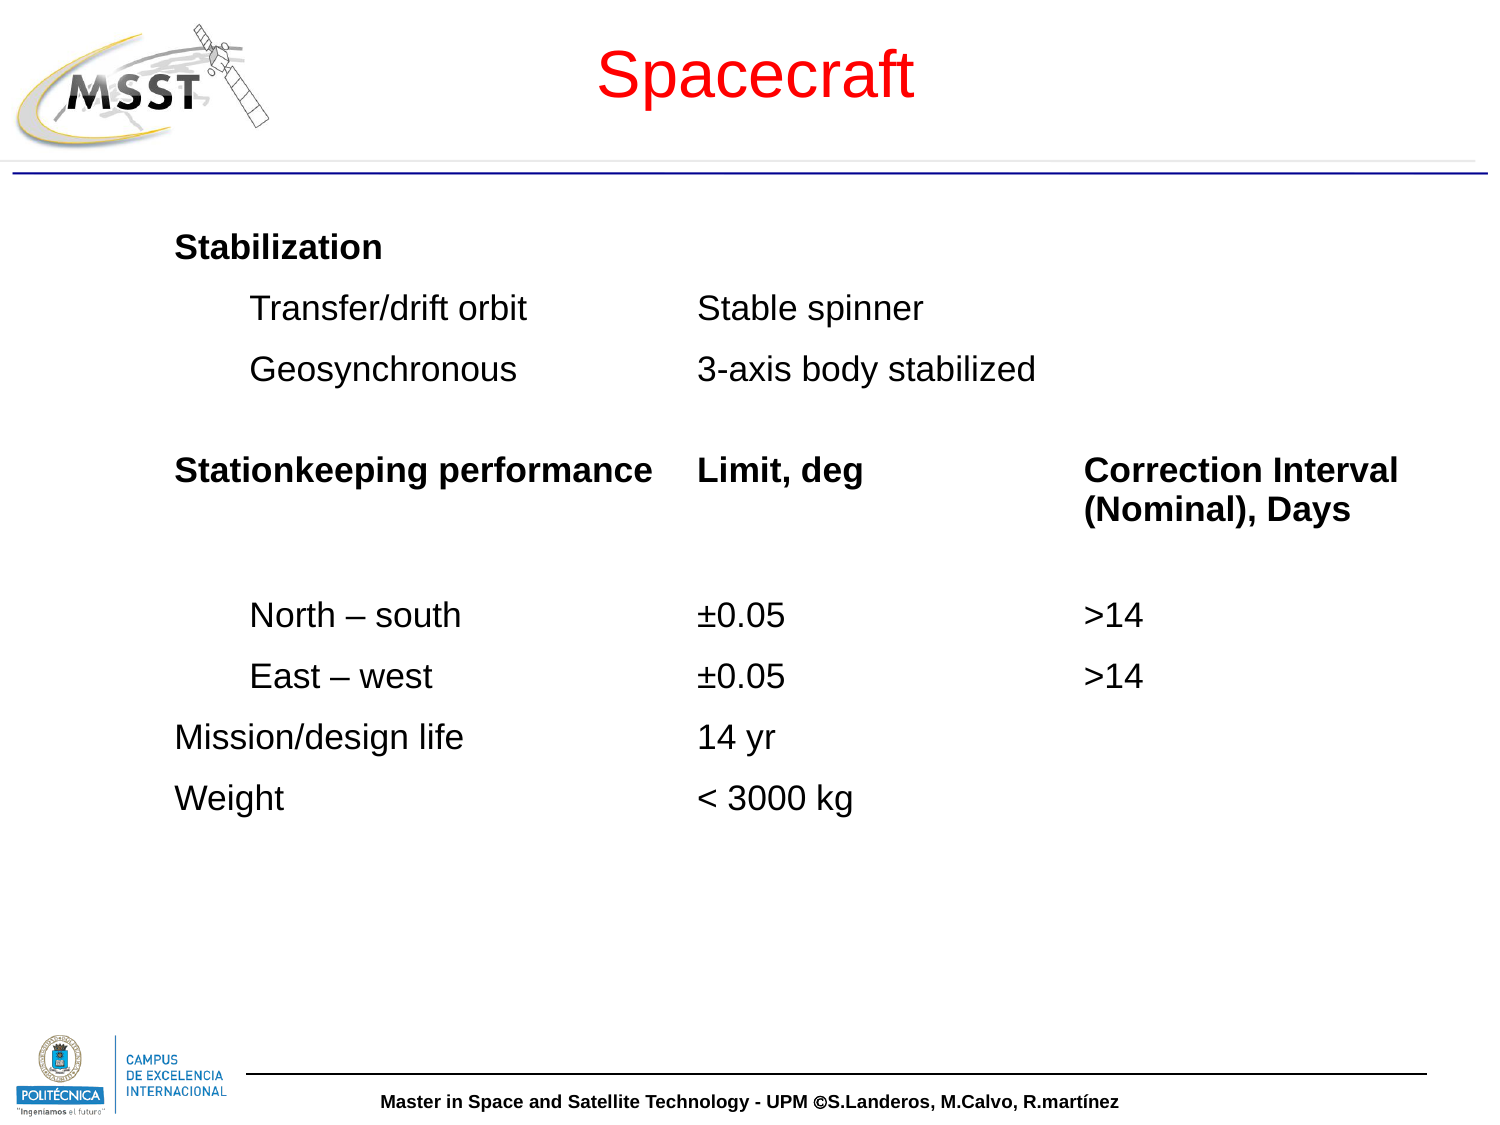

Spacecraft
| Stabilization |  |  |
| --- | --- | --- |
| Transfer/drift orbit | Stable spinner |  |
| Geosynchronous | 3-axis body stabilized |  |
| Stationkeeping performance | Limit, deg | Correction Interval (Nominal), Days |
| North – south | ±0.05 | >14 |
| East – west | ±0.05 | >14 |
| Mission/design life | 14 yr |  |
| Weight | < 3000 kg |  |
|  |  |  |
|  |  |  |
|  |  |  |
|  |  |  |